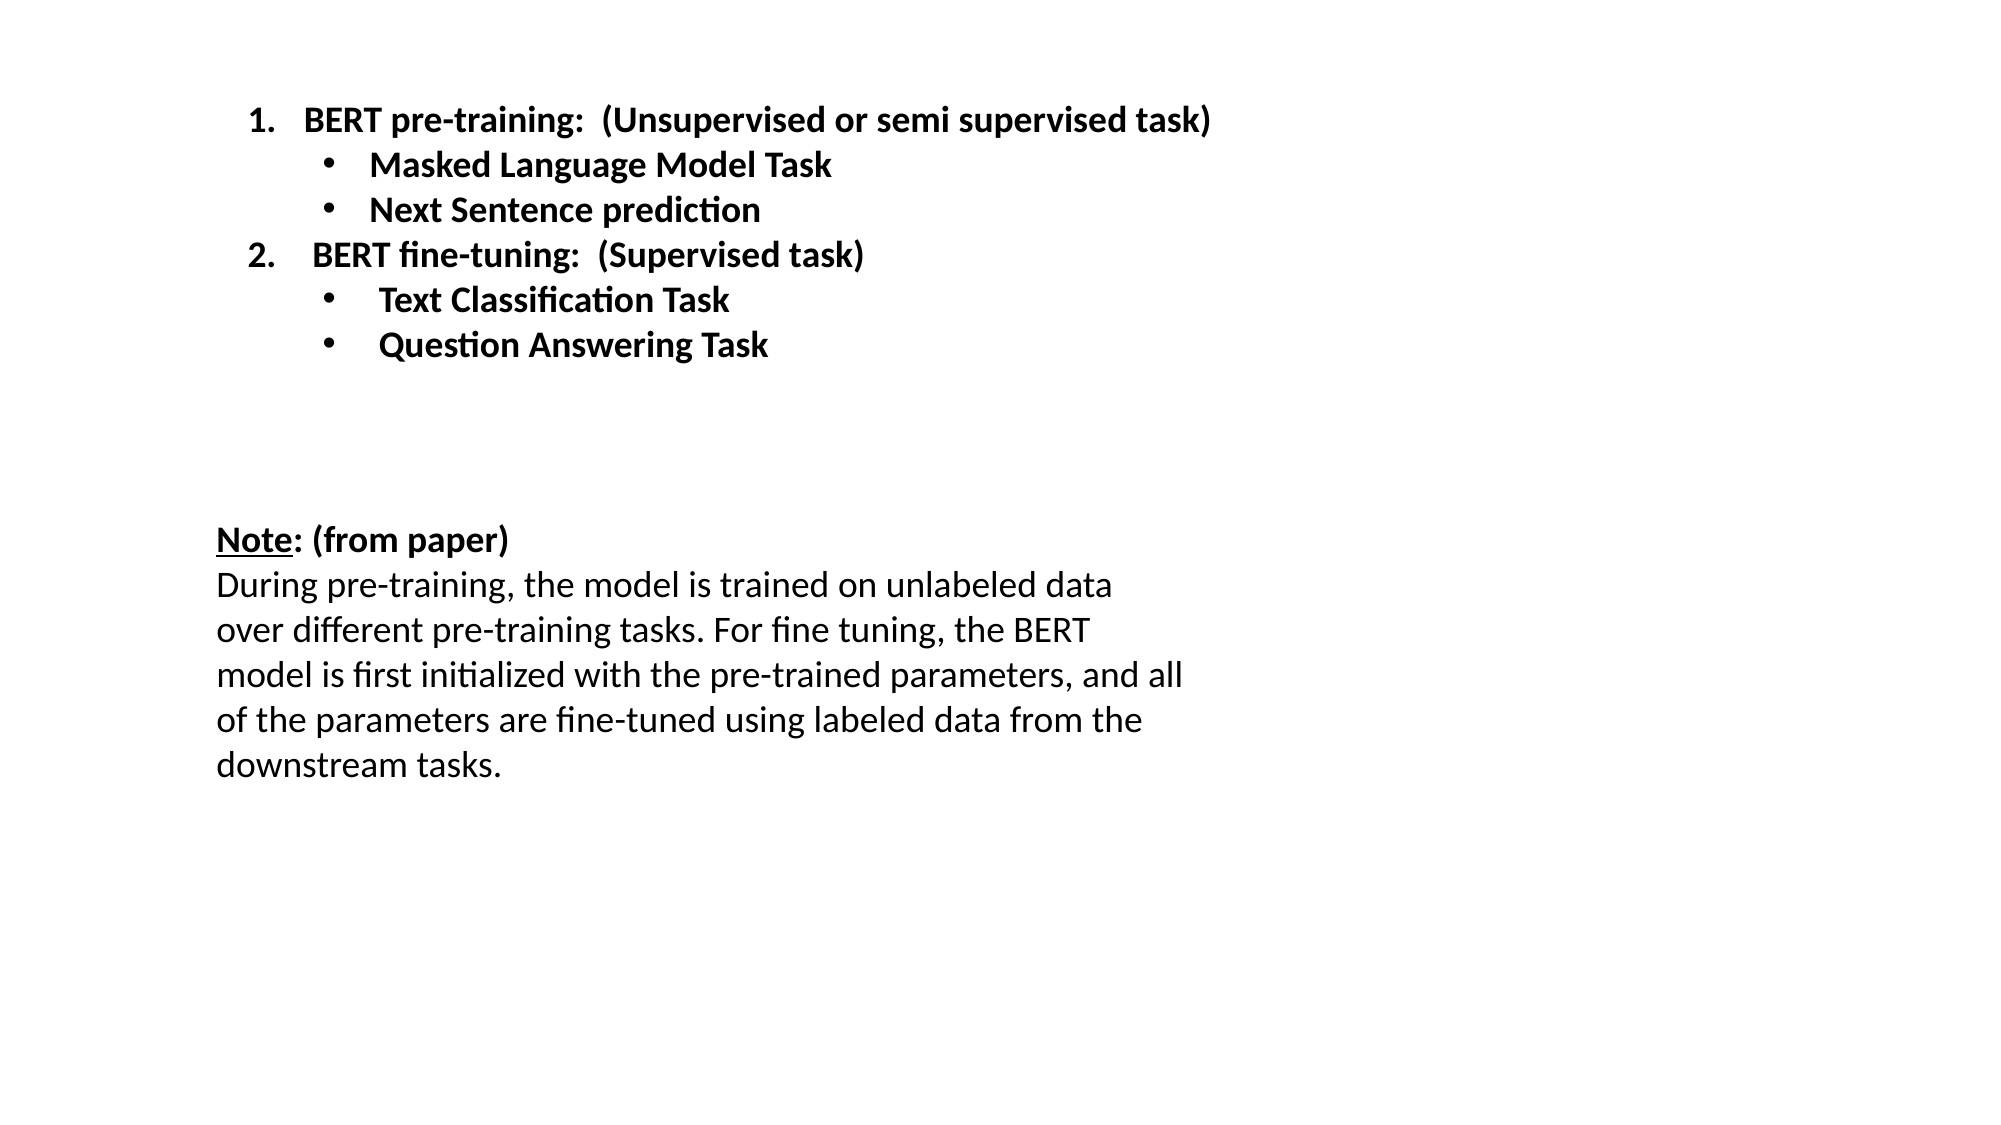

BERT pre-training:  (Unsupervised or semi supervised task)
Masked Language Model Task
Next Sentence prediction
 BERT fine-tuning:  (Supervised task)
Text Classification Task
Question Answering Task
Note: (from paper)
During pre-training, the model is trained on unlabeled data over different pre-training tasks. For fine tuning, the BERT model is first initialized with the pre-trained parameters, and all of the parameters are fine-tuned using labeled data from the downstream tasks.